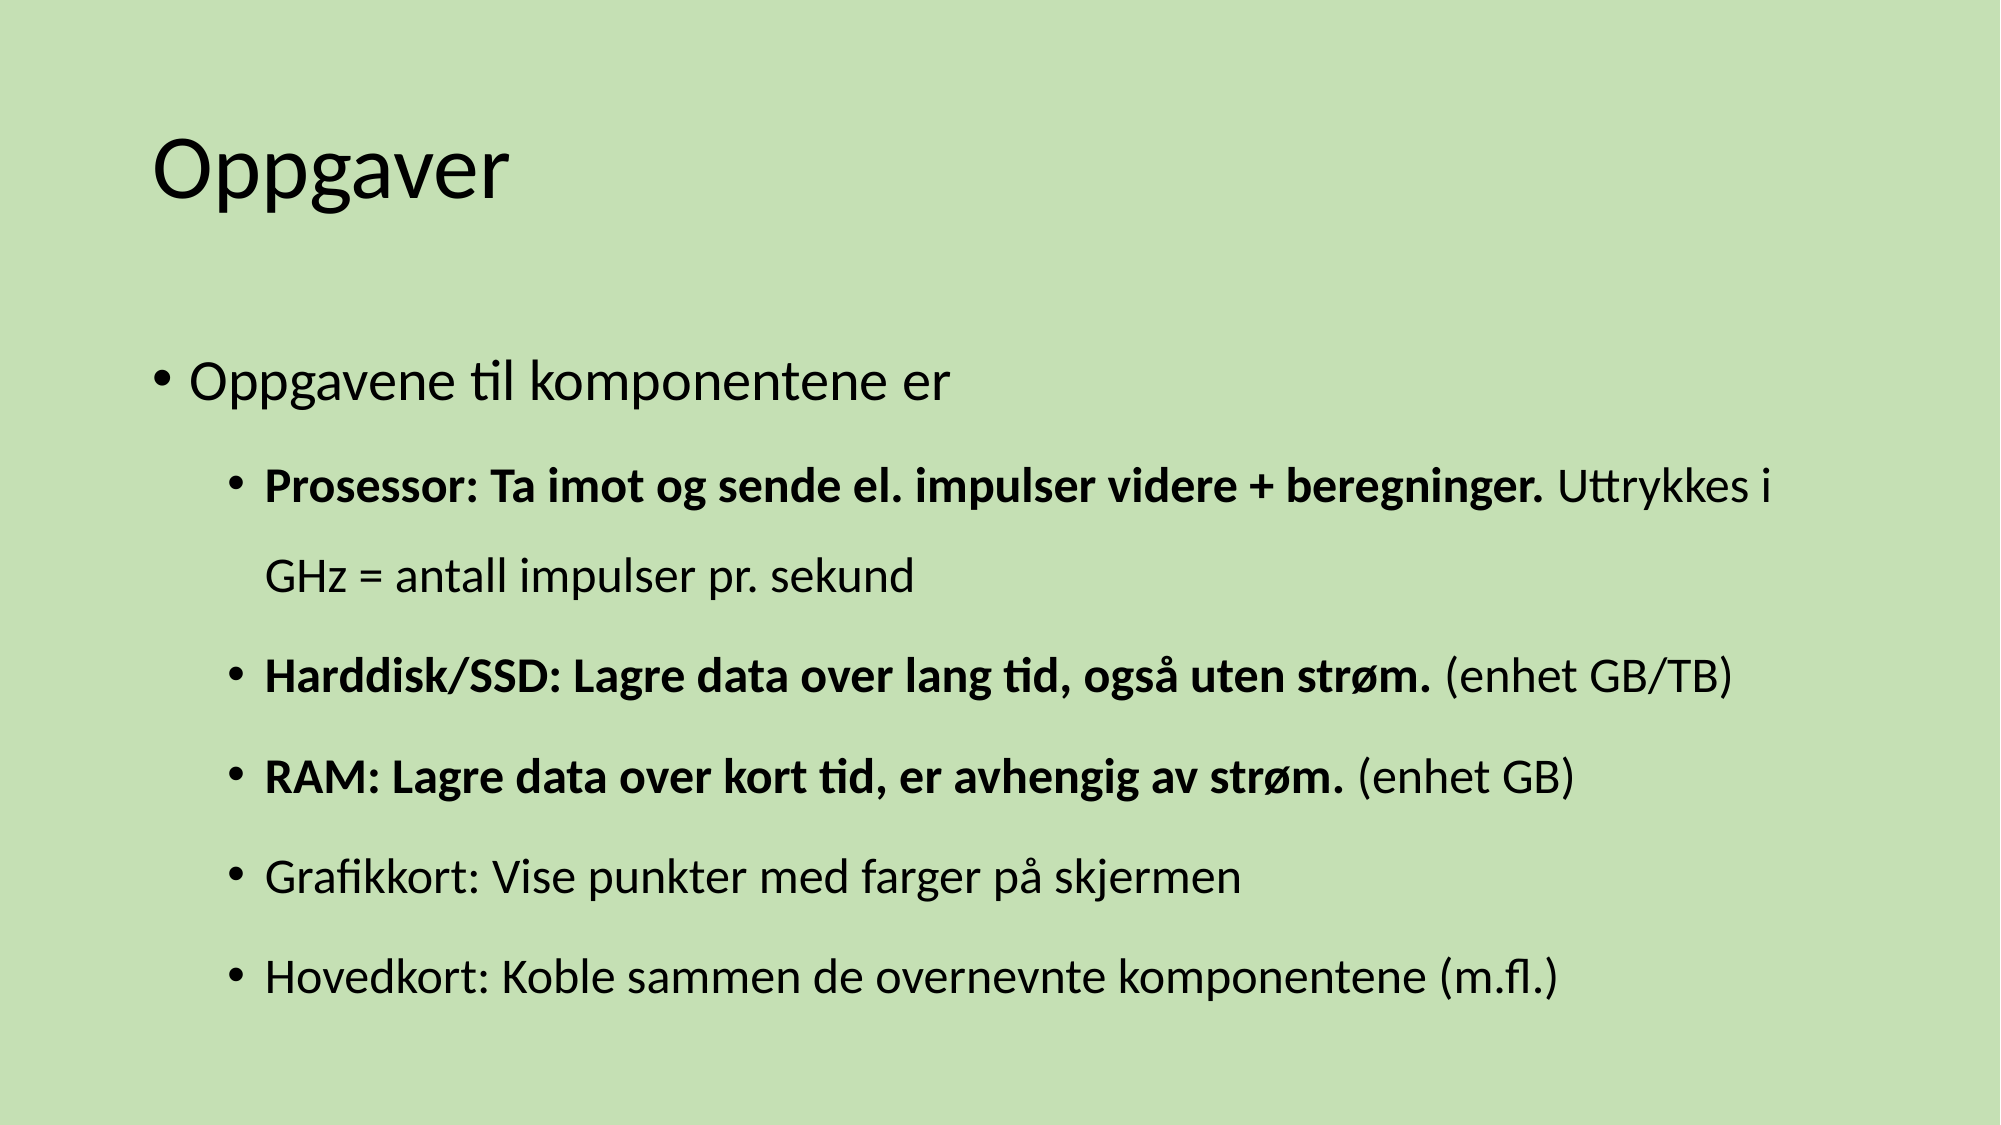

# Oppgaver
Oppgavene til komponentene er
Prosessor: Ta imot og sende el. impulser videre + beregninger. Uttrykkes i GHz = antall impulser pr. sekund
Harddisk/SSD: Lagre data over lang tid, også uten strøm. (enhet GB/TB)
RAM: Lagre data over kort tid, er avhengig av strøm. (enhet GB)
Grafikkort: Vise punkter med farger på skjermen
Hovedkort: Koble sammen de overnevnte komponentene (m.fl.)